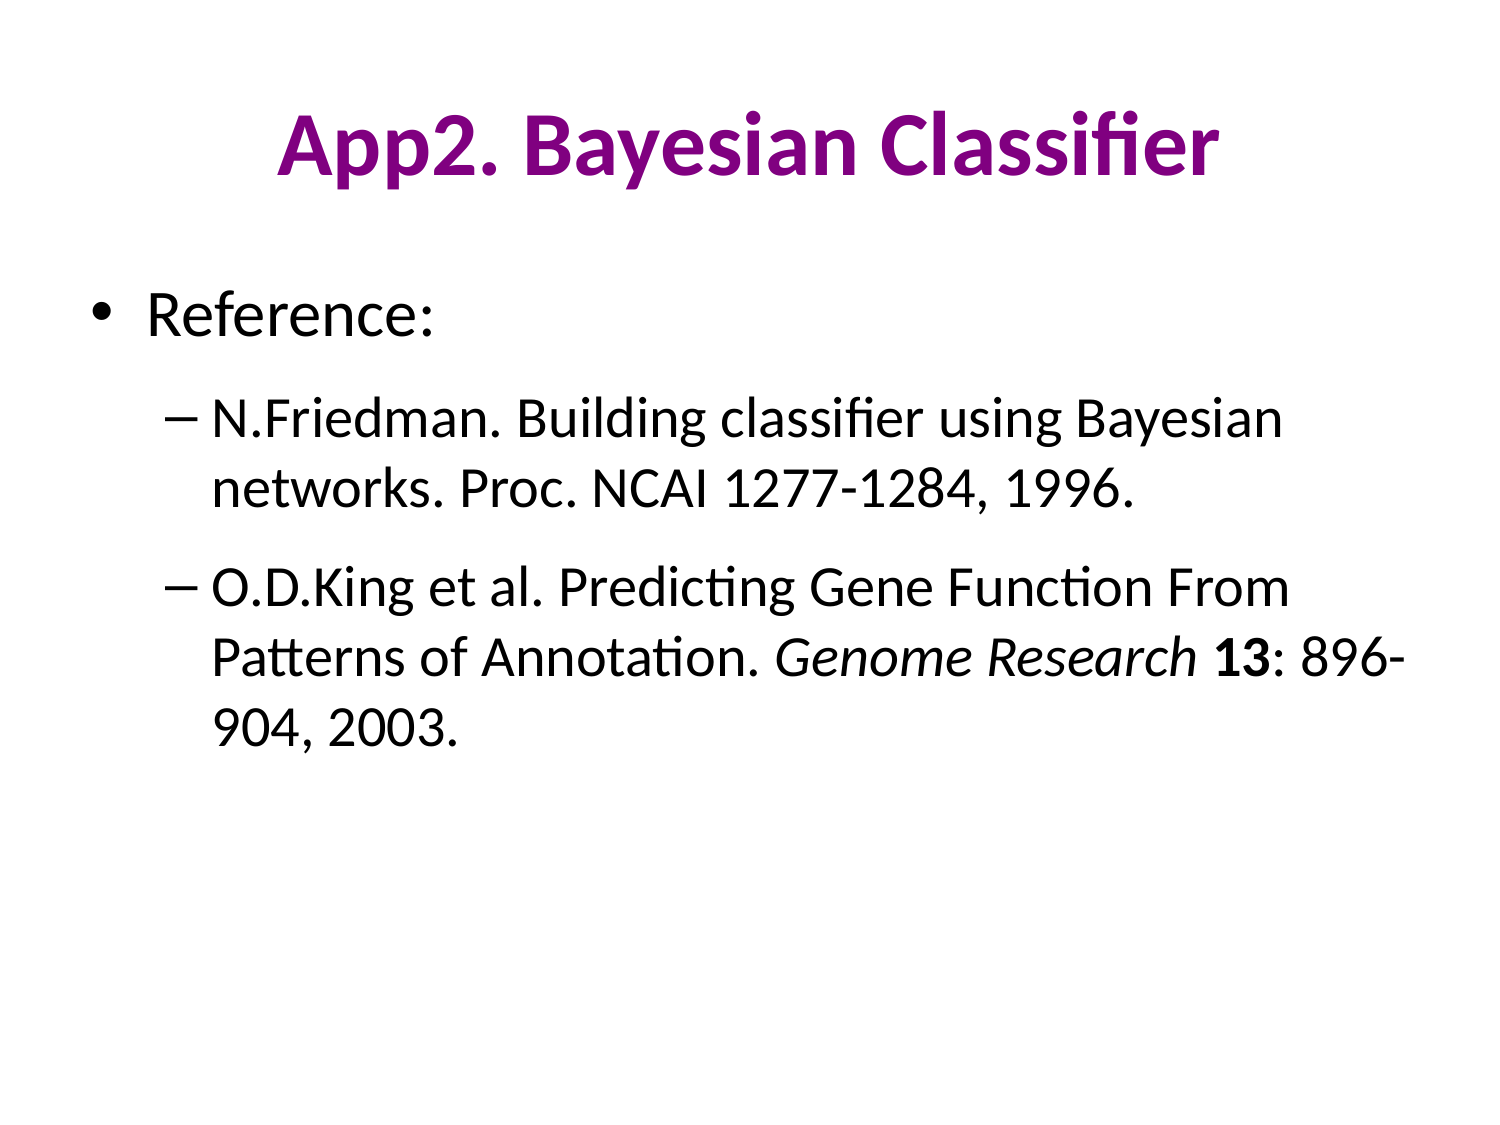

# App2. Bayesian Classifier
Reference:
N.Friedman. Building classifier using Bayesian networks. Proc. NCAI 1277-1284, 1996.
O.D.King et al. Predicting Gene Function From Patterns of Annotation. Genome Research 13: 896-904, 2003.